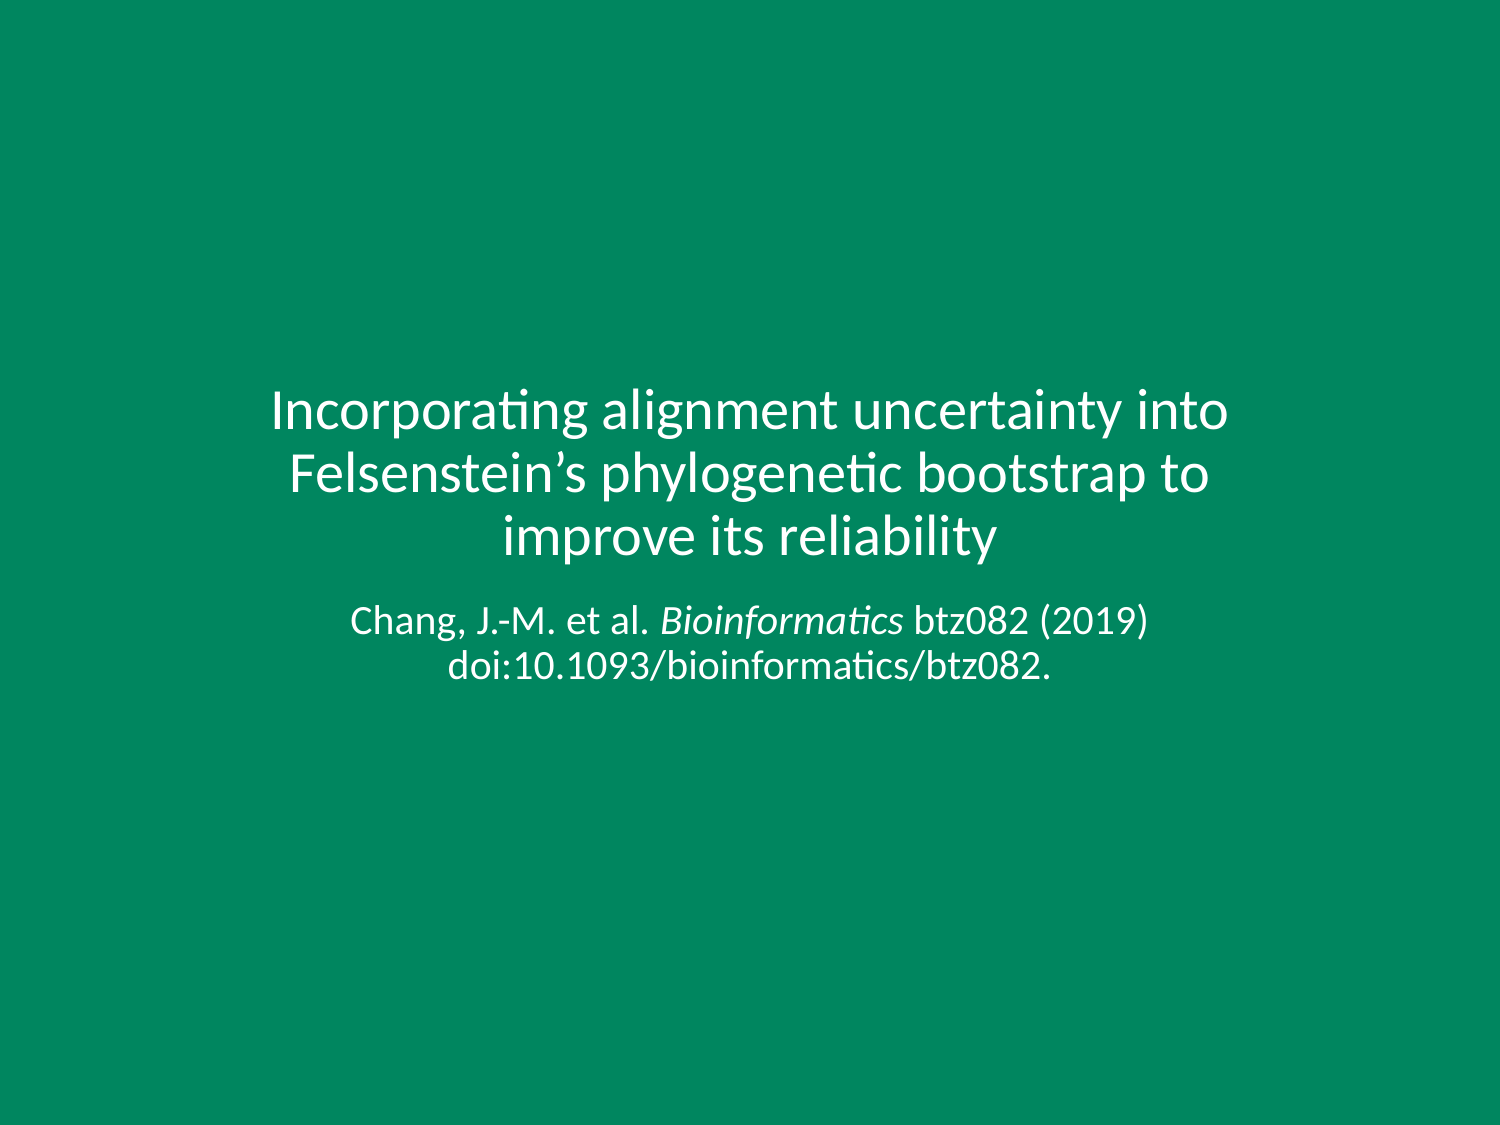

# Incorporating alignment uncertainty into Felsenstein’s phylogenetic bootstrap to improve its reliability
Chang, J.-M. et al. Bioinformatics btz082 (2019) doi:10.1093/bioinformatics/btz082.